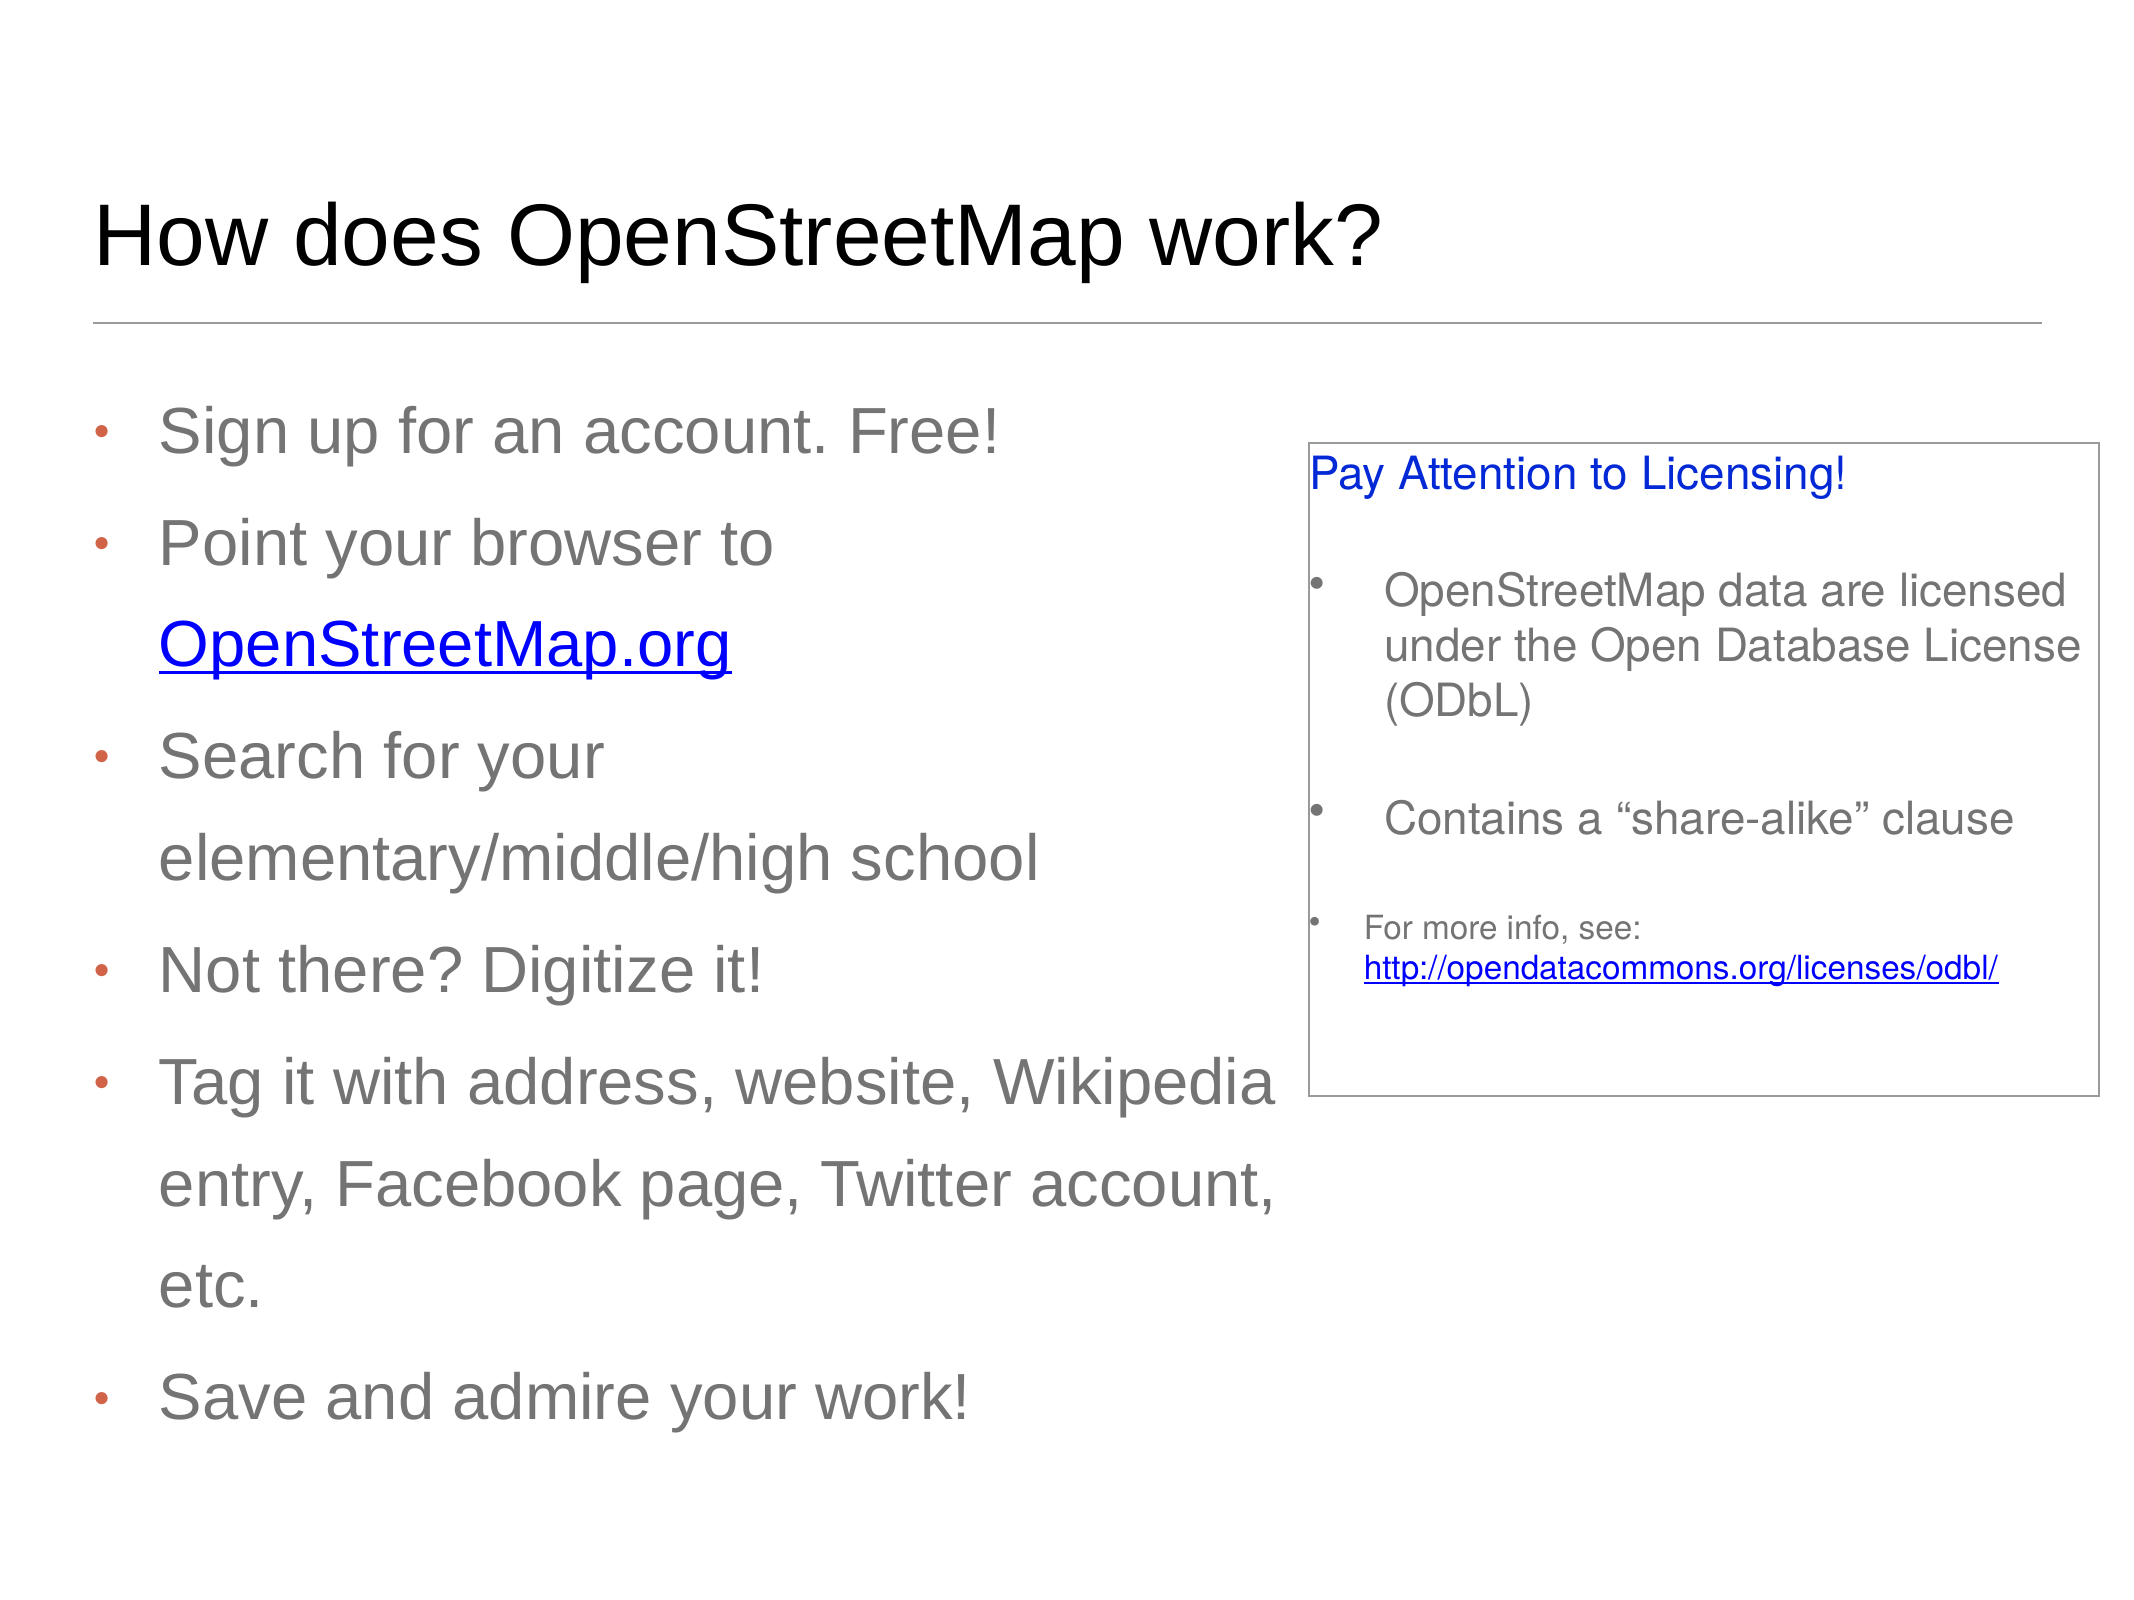

# How does OpenStreetMap work?
Sign up for an account. Free!
Point your browser to OpenStreetMap.org
Search for your elementary/middle/high school
Not there? Digitize it!
Tag it with address, website, Wikipedia entry, Facebook page, Twitter account, etc.
Save and admire your work!
Pay Attention to Licensing!
OpenStreetMap data are licensed under the Open Database License (ODbL)
Contains a “share-alike” clause
For more info, see: http://opendatacommons.org/licenses/odbl/

5